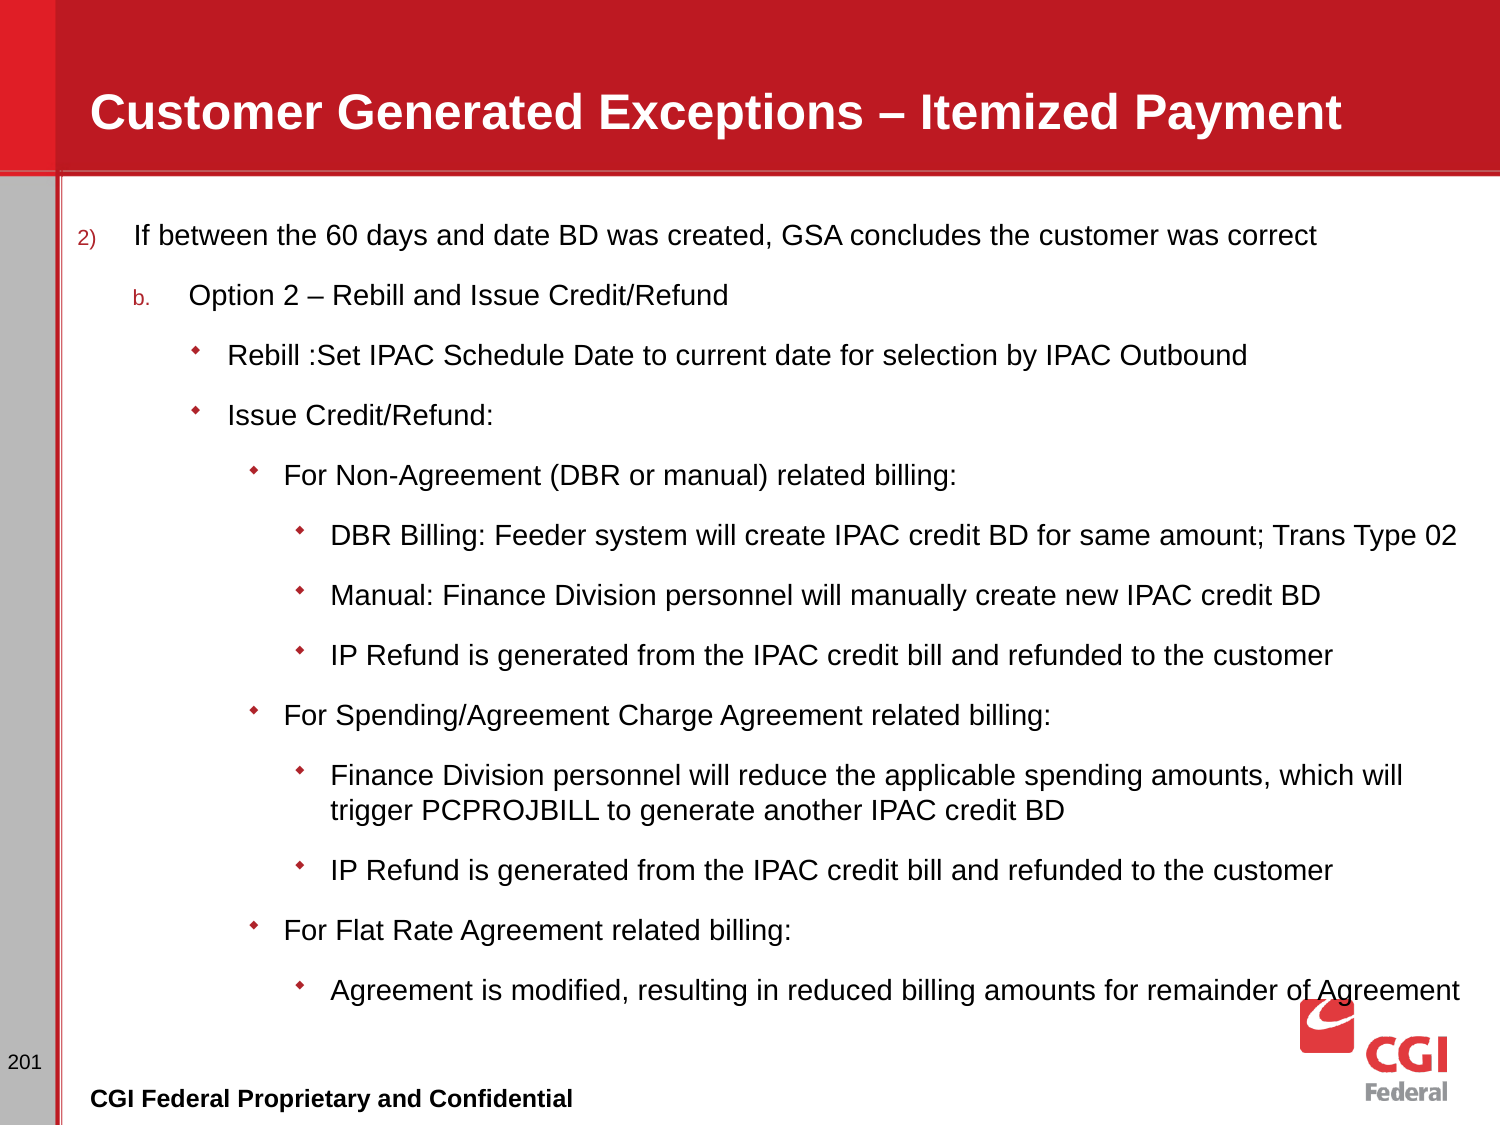

# Customer Generated Exceptions – Itemized Payment
If between the 60 days and date BD was created, GSA concludes the customer was correct
Option 2 – Rebill and Issue Credit/Refund
Rebill :Set IPAC Schedule Date to current date for selection by IPAC Outbound
Issue Credit/Refund:
For Non-Agreement (DBR or manual) related billing:
DBR Billing: Feeder system will create IPAC credit BD for same amount; Trans Type 02
Manual: Finance Division personnel will manually create new IPAC credit BD
IP Refund is generated from the IPAC credit bill and refunded to the customer
For Spending/Agreement Charge Agreement related billing:
Finance Division personnel will reduce the applicable spending amounts, which will trigger PCPROJBILL to generate another IPAC credit BD
IP Refund is generated from the IPAC credit bill and refunded to the customer
For Flat Rate Agreement related billing:
Agreement is modified, resulting in reduced billing amounts for remainder of Agreement

201
CGI Federal Proprietary and Confidential